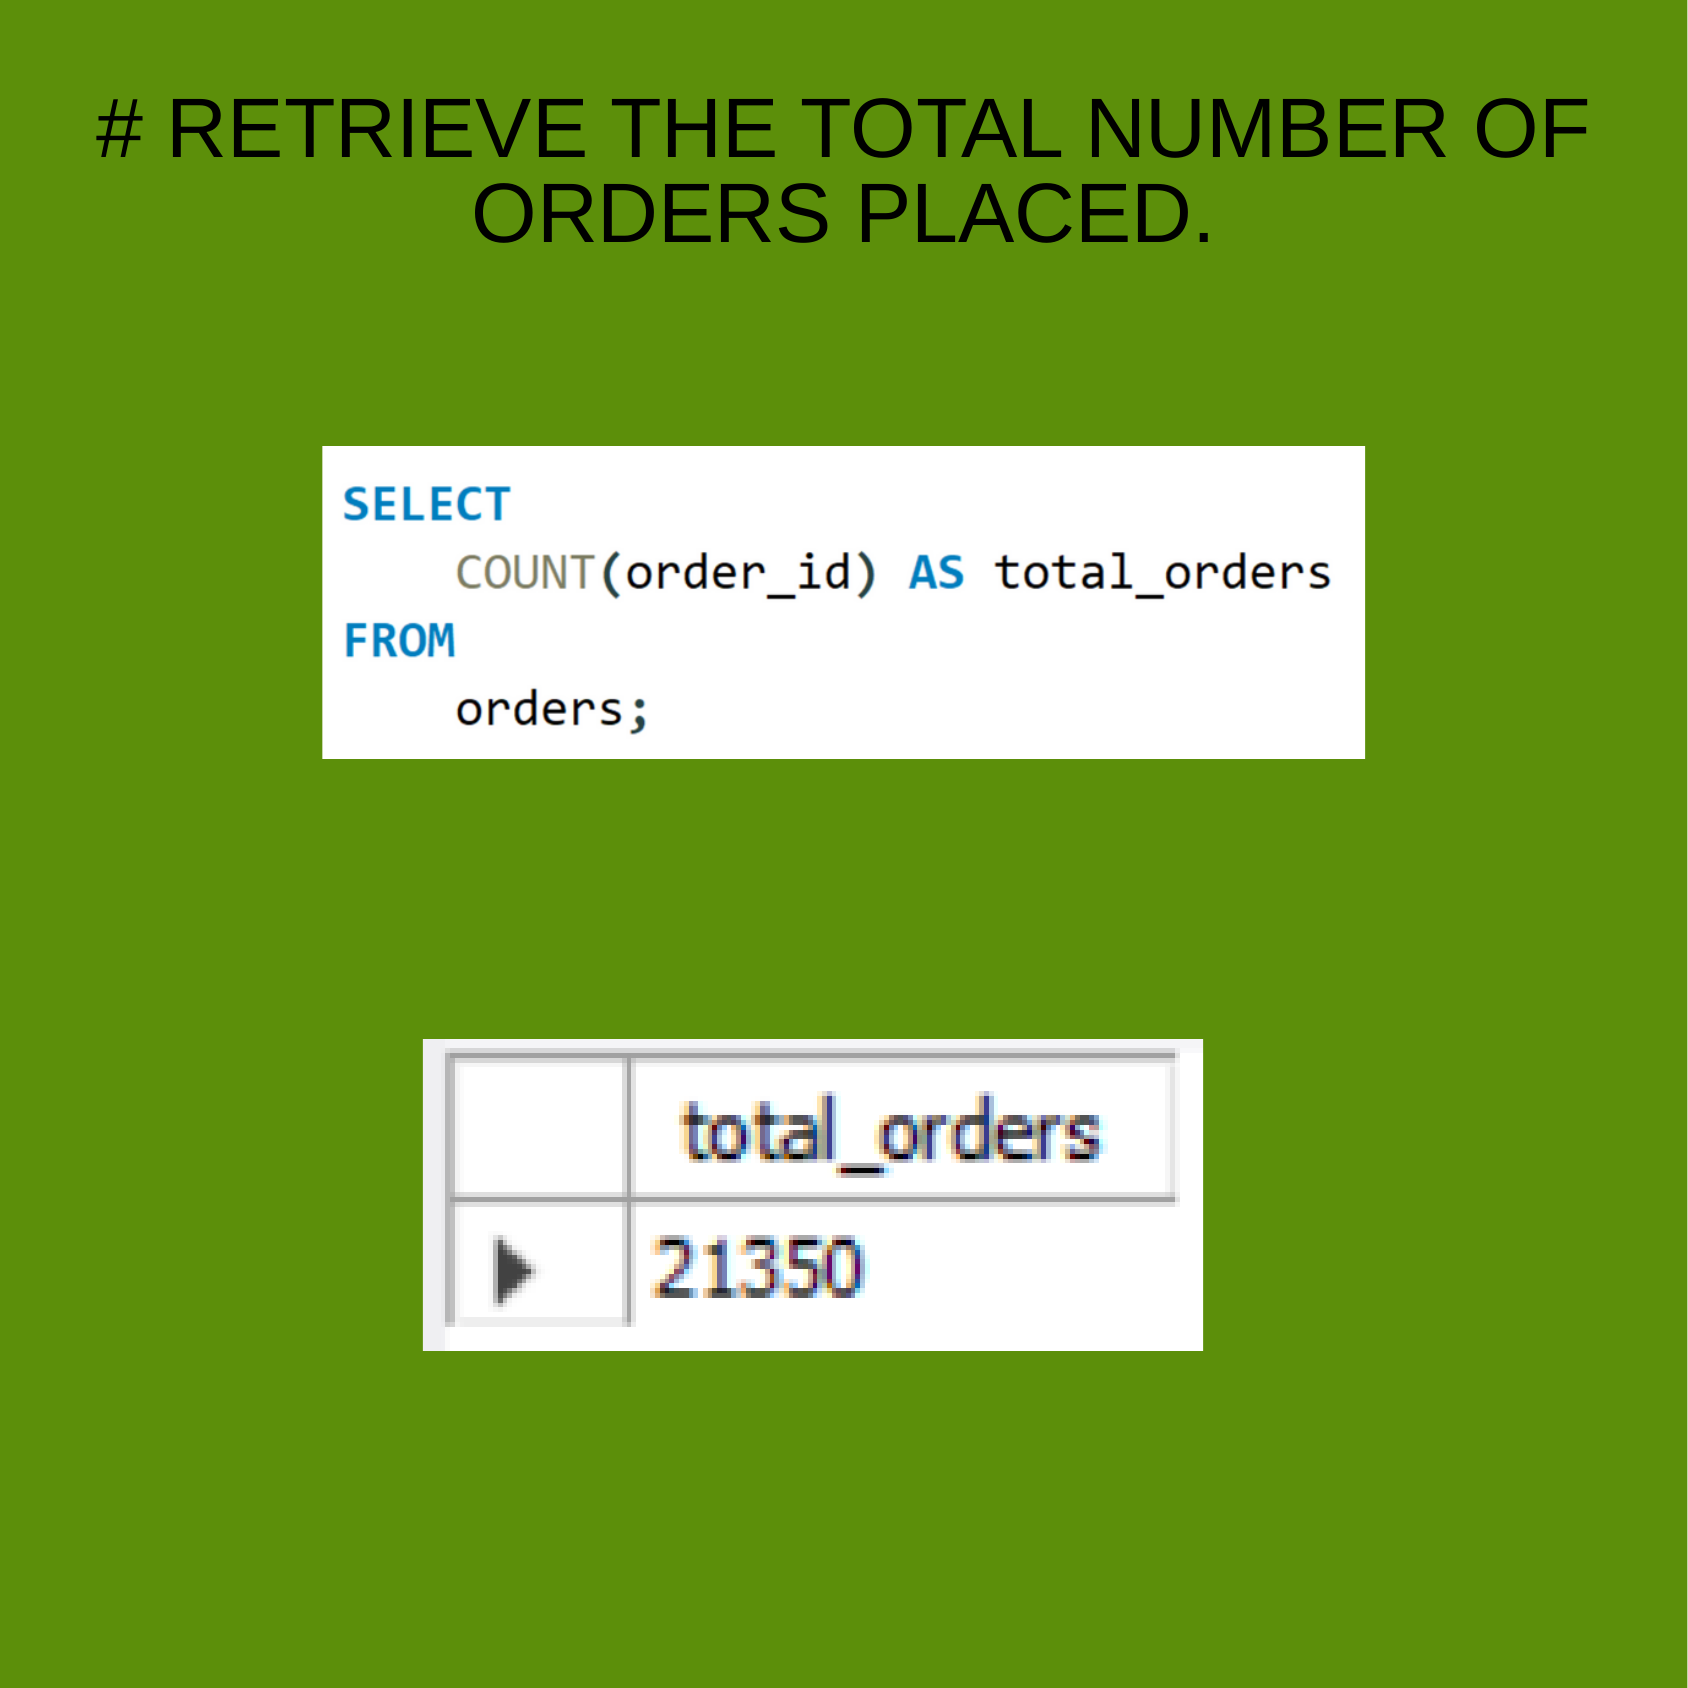

# RETRIEVE THE TOTAL NUMBER OF ORDERS PLACED.